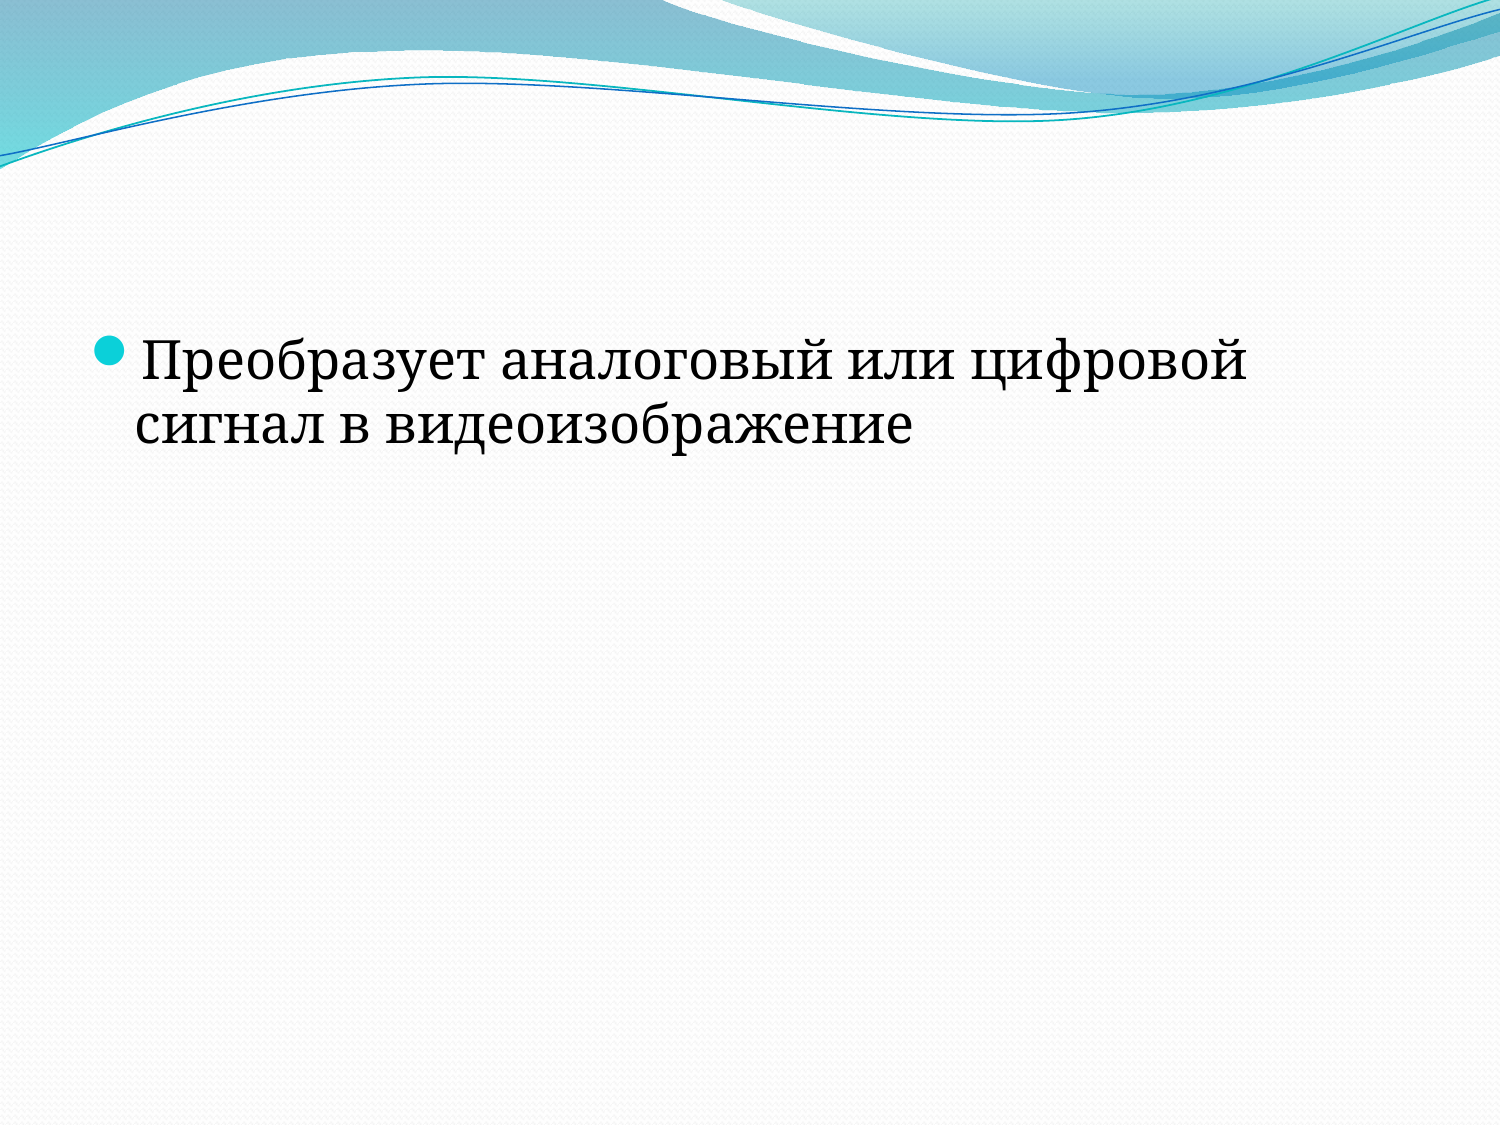

#
Преобразует аналоговый или цифровой сигнал в видеоизображение